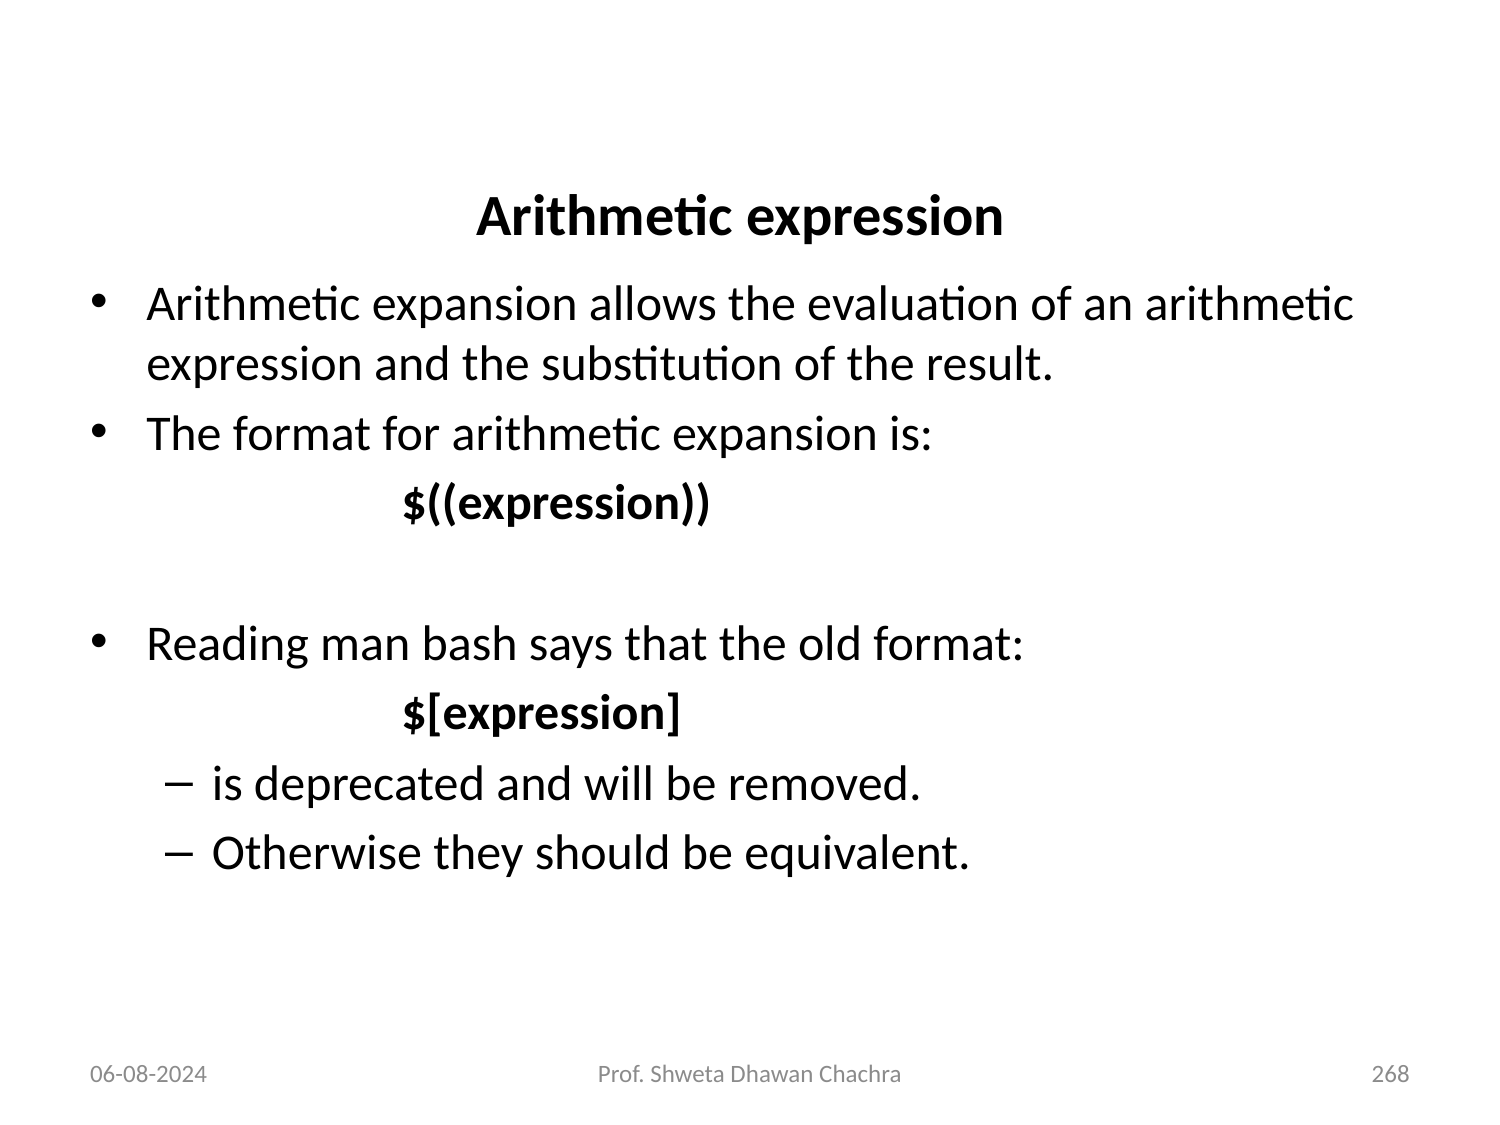

# Arithmetic expression
Arithmetic expansion allows the evaluation of an arithmetic expression and the substitution of the result.
The format for arithmetic expansion is:
		$((expression))

Reading man bash says that the old format:
		$[expression]
is deprecated and will be removed.
Otherwise they should be equivalent.

06-08-2024
Prof. Shweta Dhawan Chachra
268